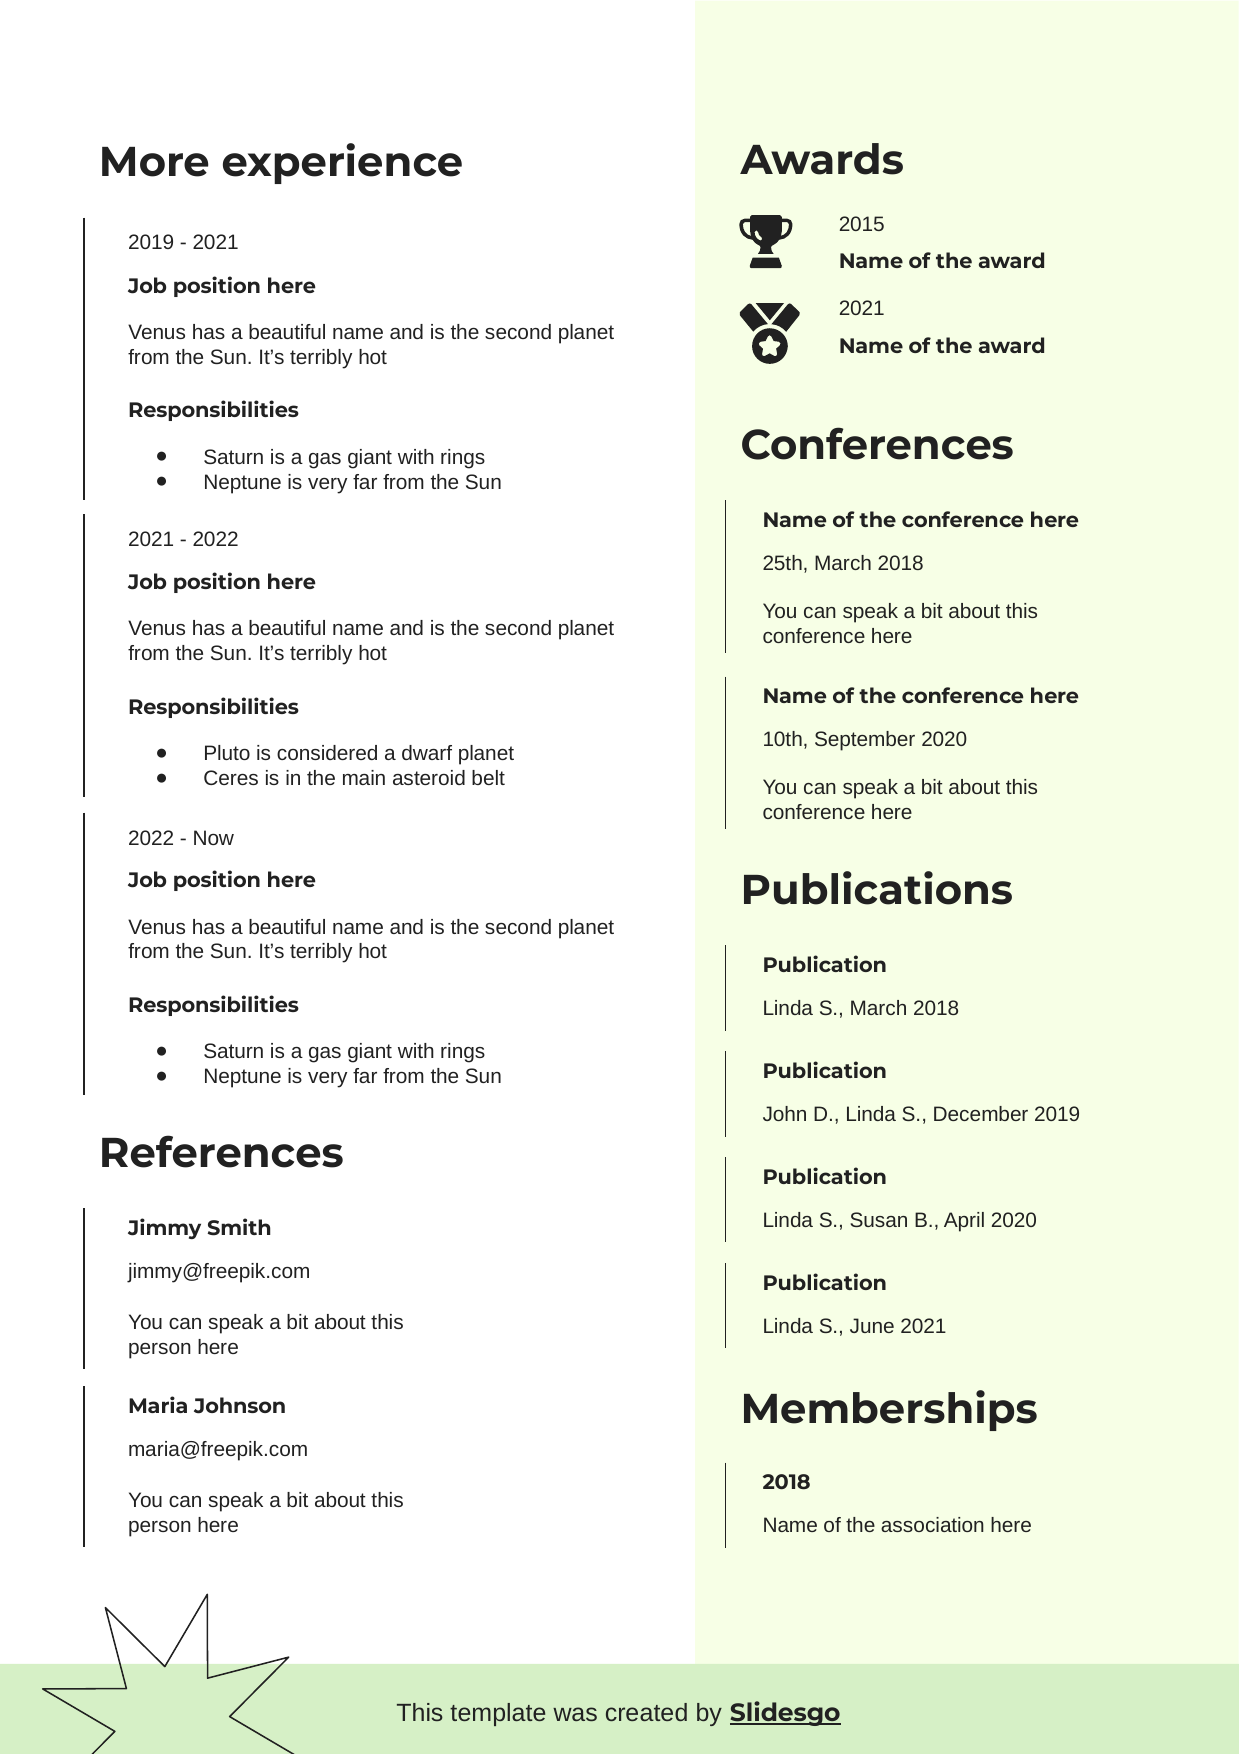

More experience
Awards
2015

2019 - 2021
Name of the award
Job position here
2021

Venus has a beautiful name and is the second planet from the Sun. It’s terribly hot
Name of the award
Responsibilities
Conferences
Saturn is a gas giant with rings
Neptune is very far from the Sun
Name of the conference here
2021 - 2022
25th, March 2018
Job position here
You can speak a bit about this conference here
Venus has a beautiful name and is the second planet from the Sun. It’s terribly hot
Name of the conference here
Responsibilities
10th, September 2020
Pluto is considered a dwarf planet
Ceres is in the main asteroid belt
You can speak a bit about this conference here
2022 - Now
Publications
Job position here
Venus has a beautiful name and is the second planet from the Sun. It’s terribly hot
Publication
Linda S., March 2018
Responsibilities
Saturn is a gas giant with rings
Neptune is very far from the Sun
Publication
John D., Linda S., December 2019
References
Publication
Linda S., Susan B., April 2020
Jimmy Smith
jimmy@freepik.com
Publication
You can speak a bit about this person here
Linda S., June 2021
Memberships
Maria Johnson
maria@freepik.com
2018
You can speak a bit about this person here
Name of the association here